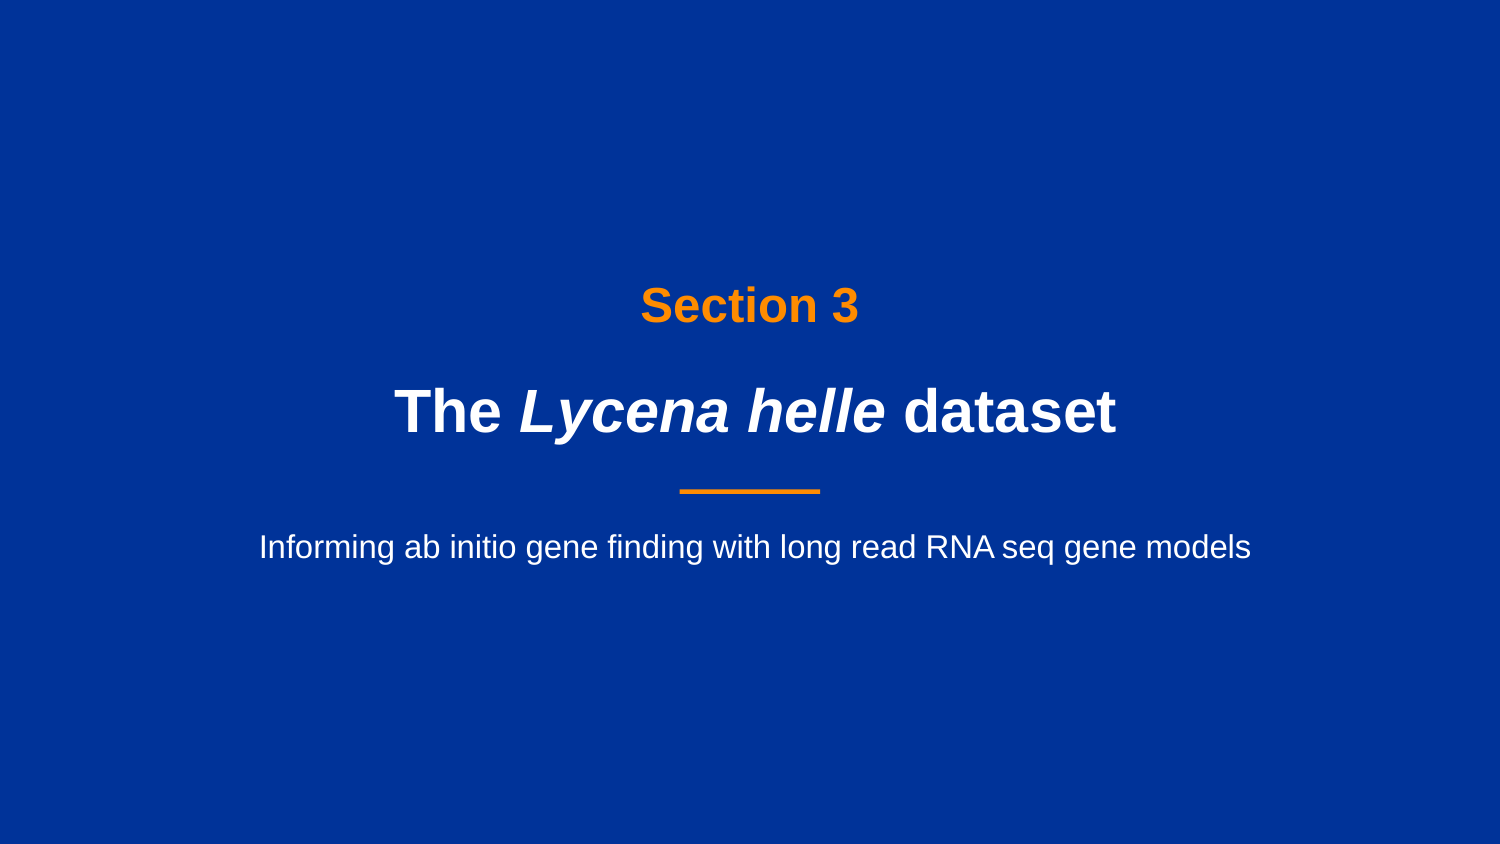

Section 3
The Lycena helle dataset
Informing ab initio gene finding with long read RNA seq gene models